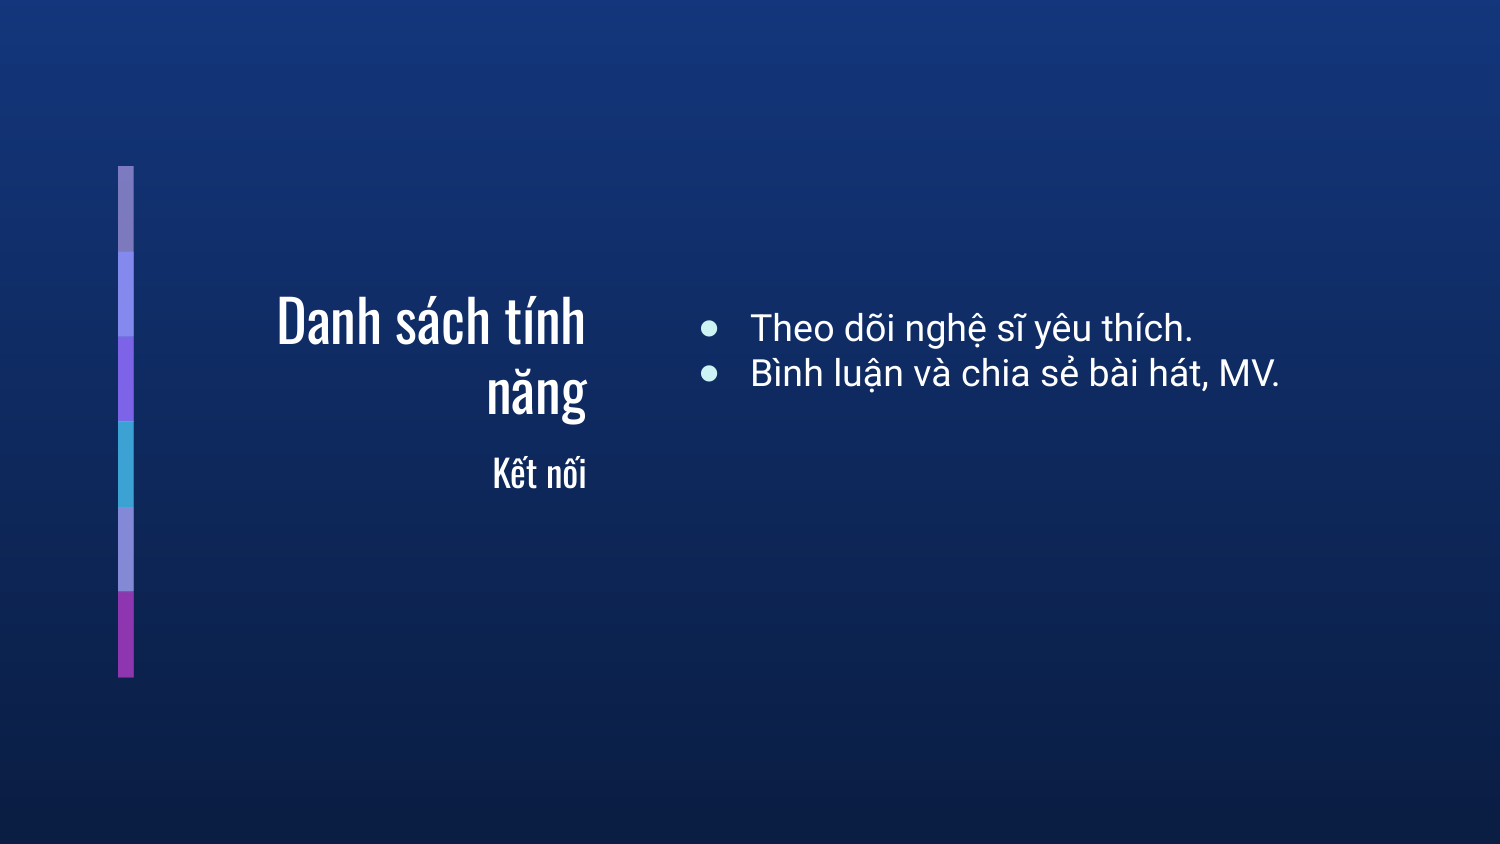

# Danh sách tính năng
Theo dõi nghệ sĩ yêu thích.
Bình luận và chia sẻ bài hát, MV.

Kết nối